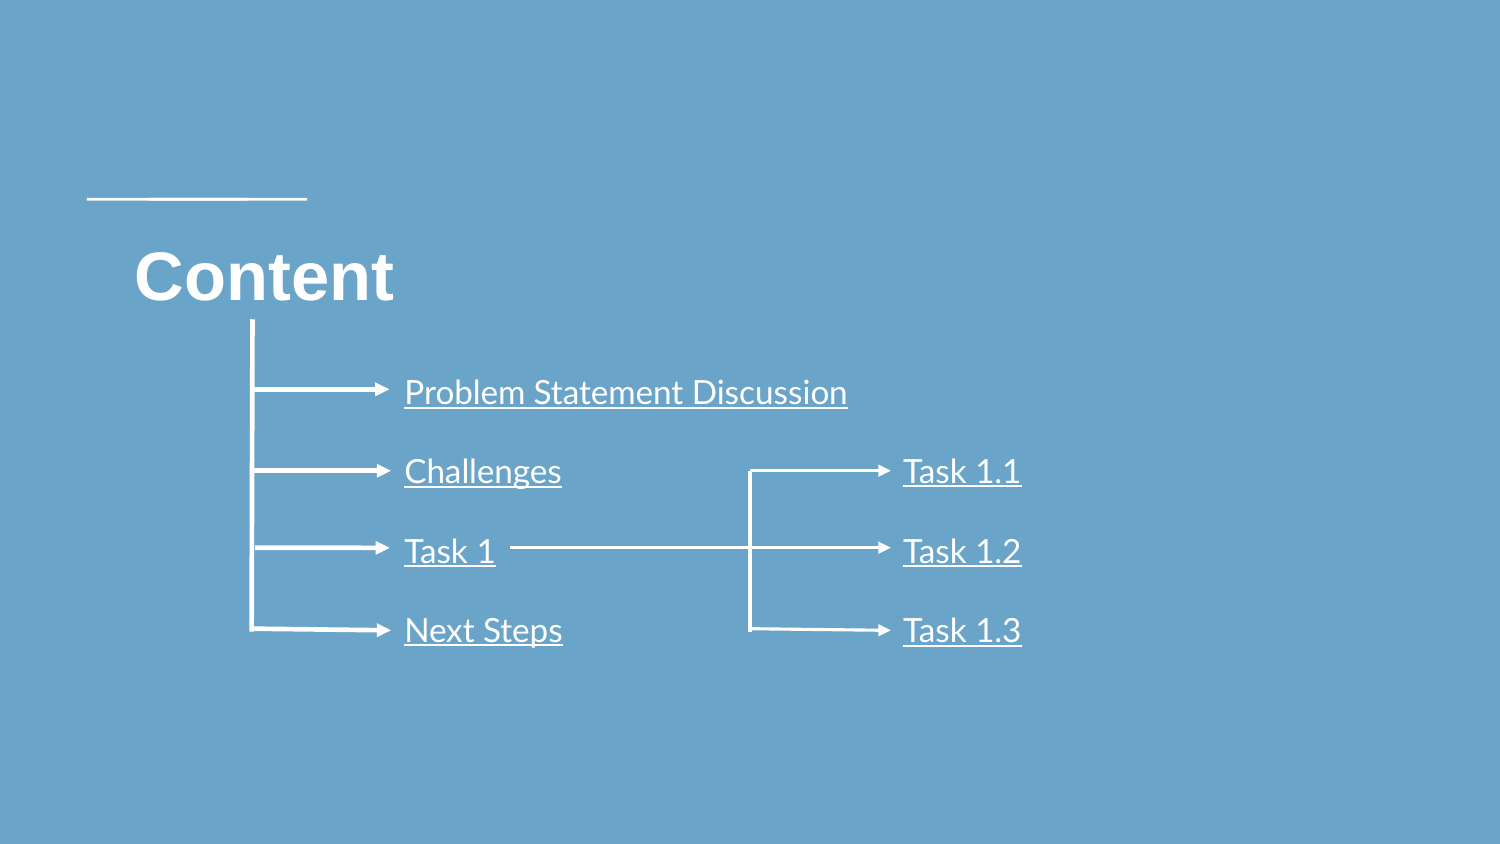

# Content
Problem Statement Discussion
Challenges
Task 1
Next Steps
Task 1.1

Task 1.2

Task 1.3